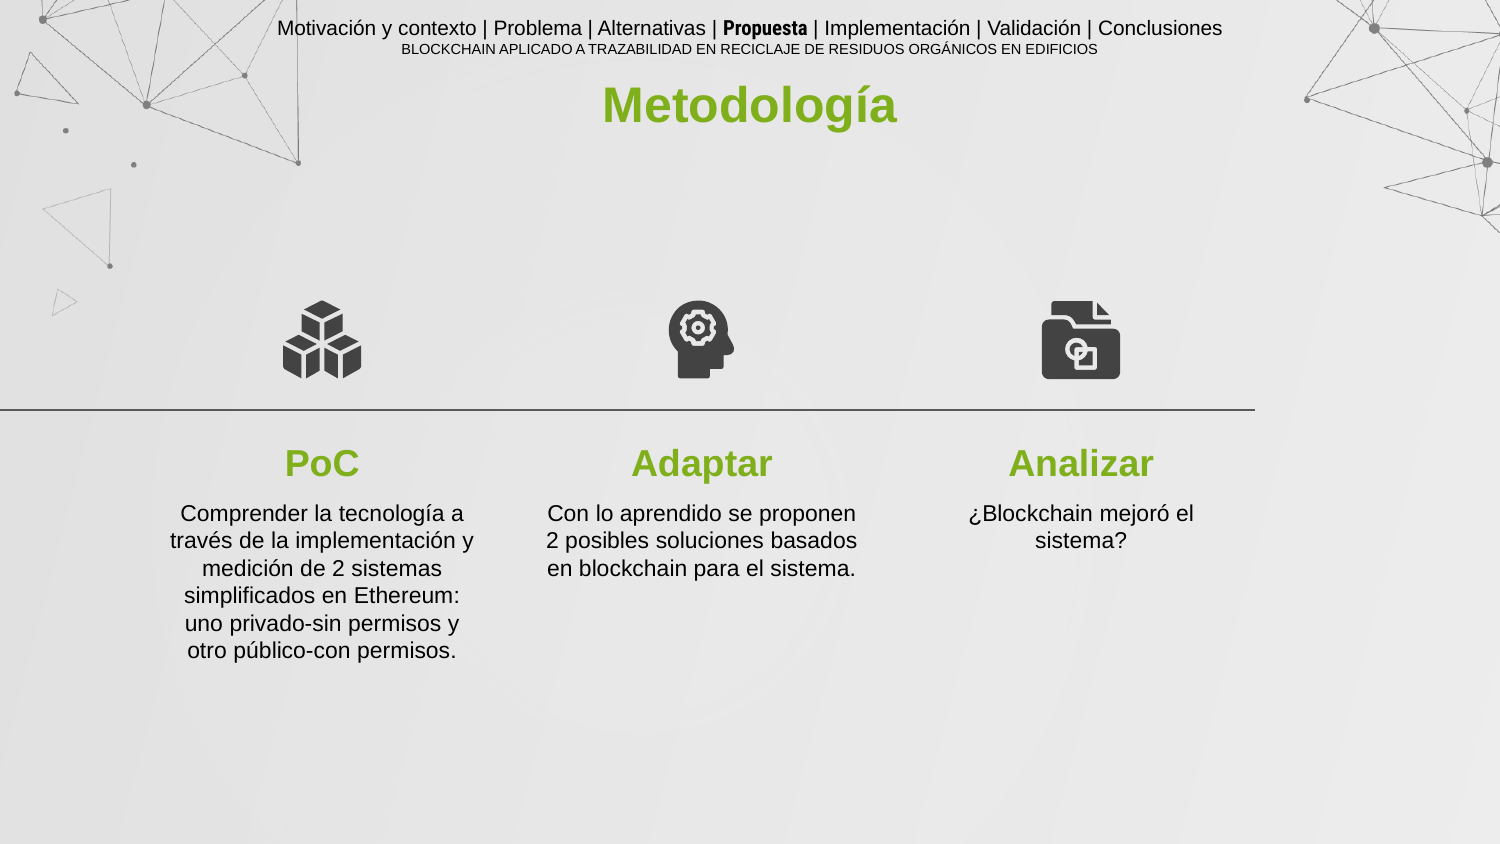

Motivación y contexto | Problema | Alternativas | Propuesta | Implementación | Validación | Conclusiones
BLOCKCHAIN APLICADO A TRAZABILIDAD EN RECICLAJE DE RESIDUOS ORGÁNICOS EN EDIFICIOS

# Metodología

PoC
Adaptar
Analizar
Comprender la tecnología a través de la implementación y medición de 2 sistemas simplificados en Ethereum: uno privado-sin permisos y otro público-con permisos.
Con lo aprendido se proponen 2 posibles soluciones basados en blockchain para el sistema.

¿Blockchain mejoró el sistema?